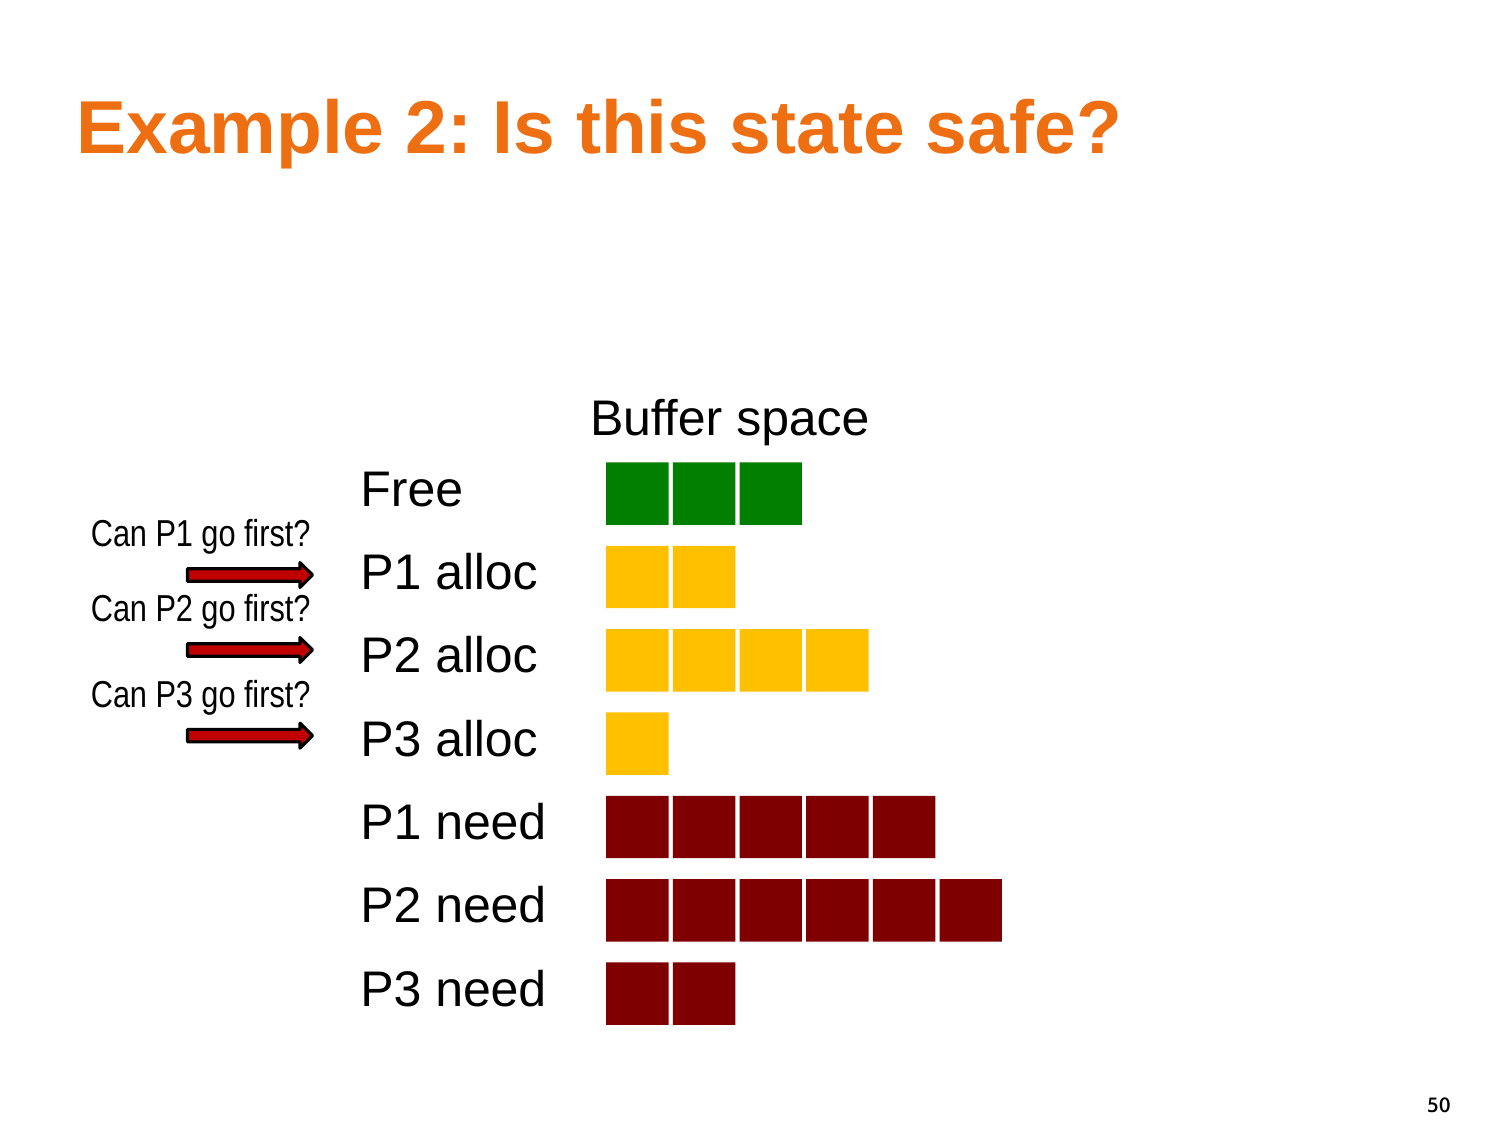

# Example 2: Is this state safe?
Buffer space
Free

Can P1 go first?
P1 alloc

Can P2 go first?
P2 alloc

Can P3 go first?
P3 alloc

P1 need

P2 need

P3 need